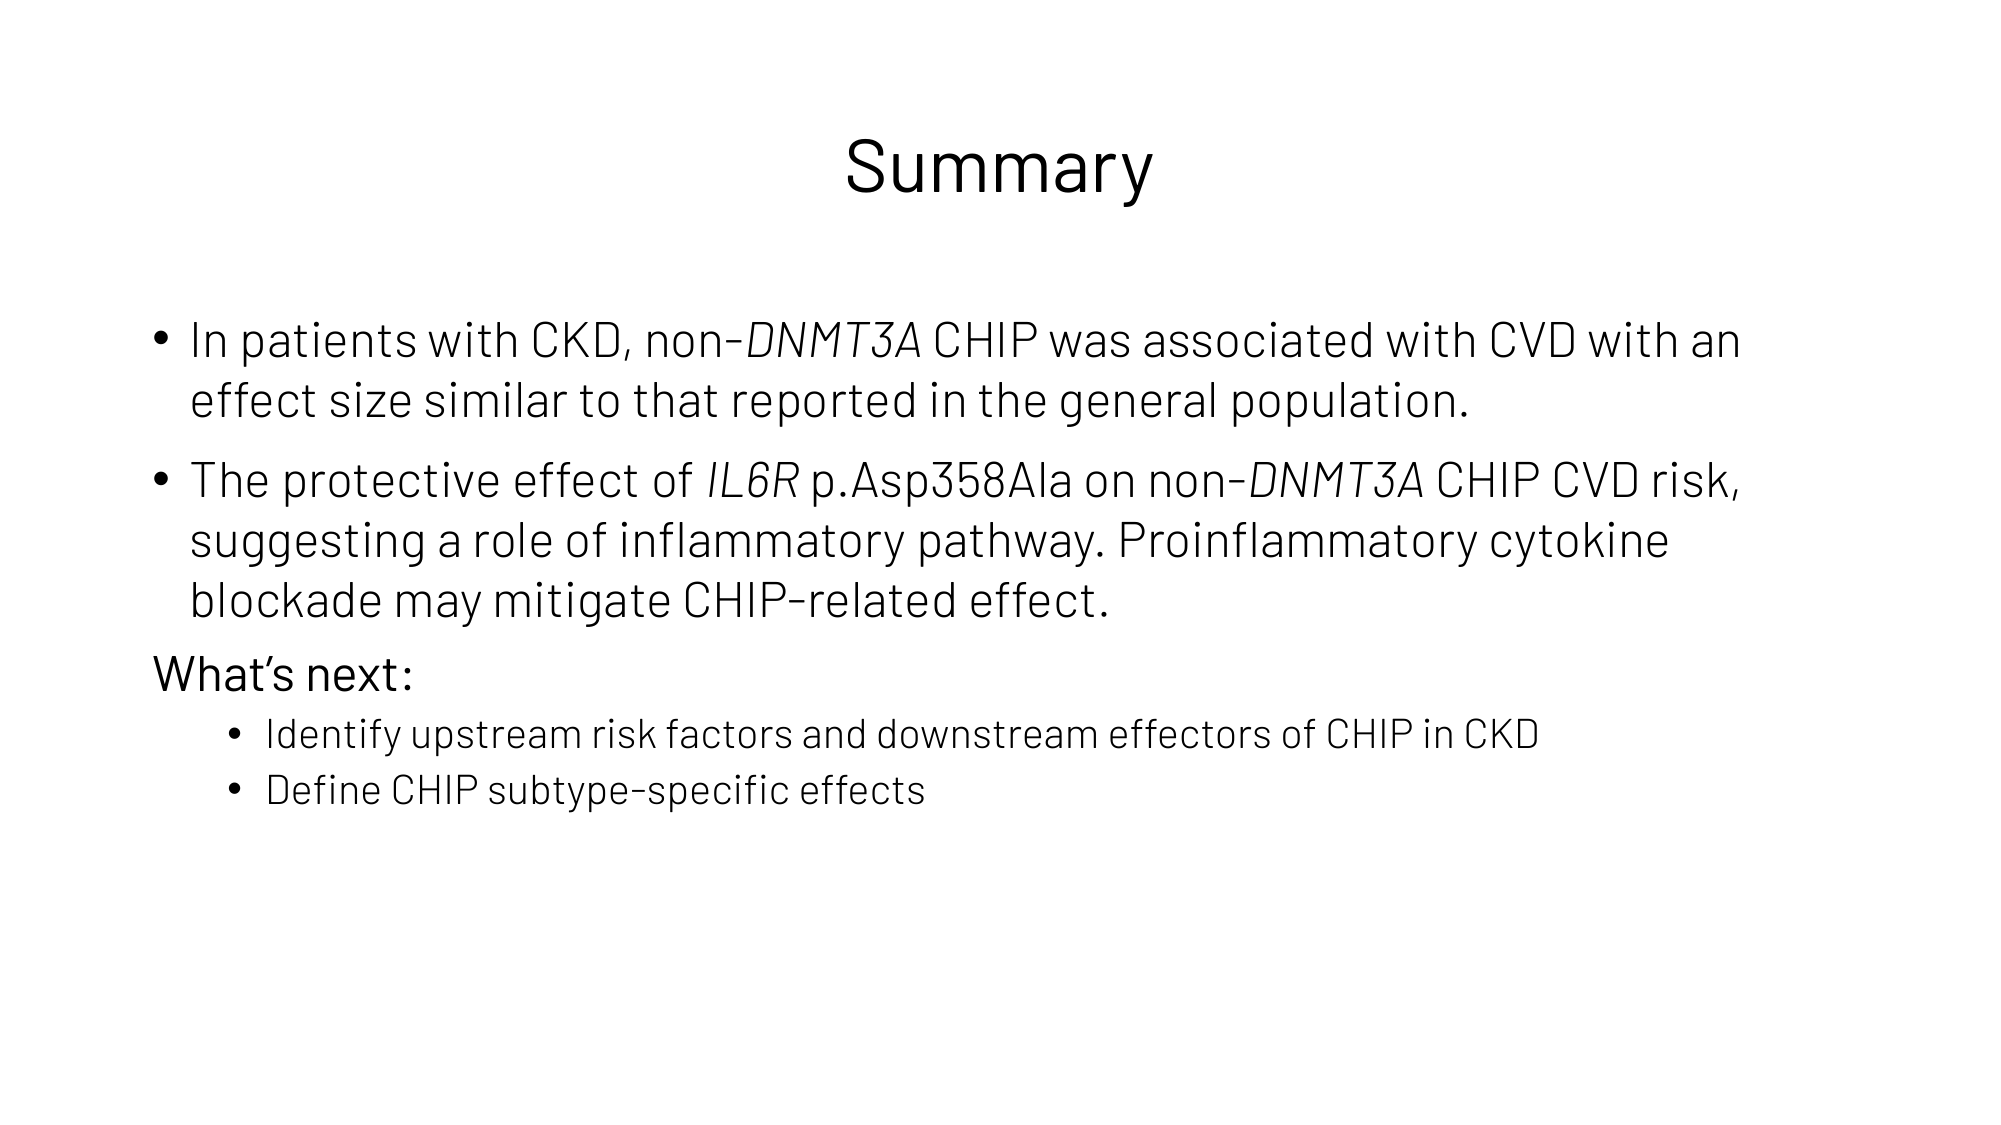

# Summary
In patients with CKD, non-DNMT3A CHIP was associated with CVD with an effect size similar to that reported in the general population.
The protective effect of IL6R p.Asp358Ala on non-DNMT3A CHIP CVD risk, suggesting a role of inflammatory pathway. Proinflammatory cytokine blockade may mitigate CHIP-related effect.
What’s next:
Identify upstream risk factors and downstream effectors of CHIP in CKD
Define CHIP subtype-specific effects